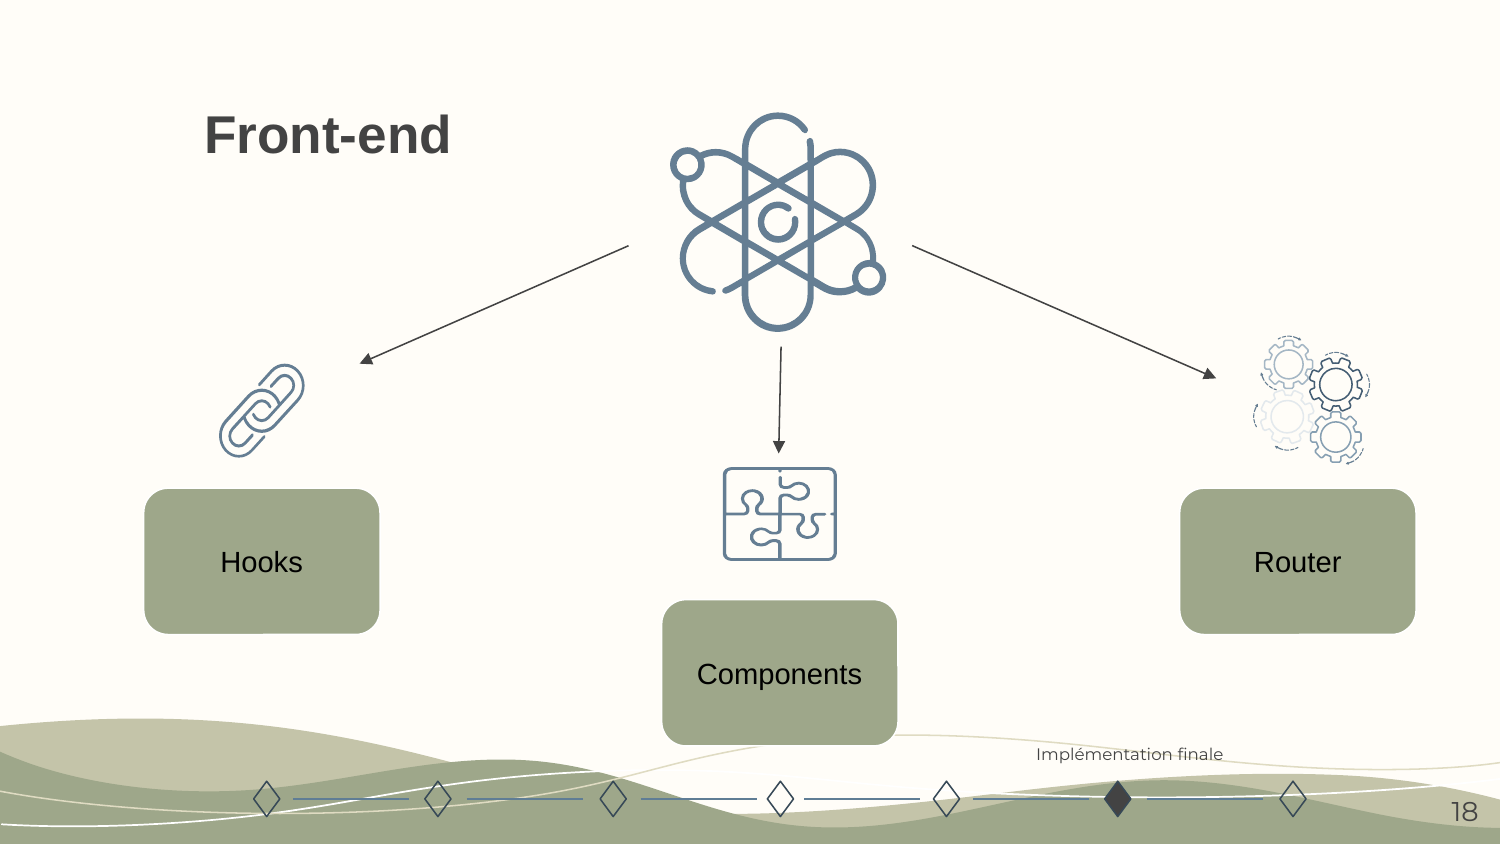

# Front-end

Hooks
Router

Components
Implémentation finale
18